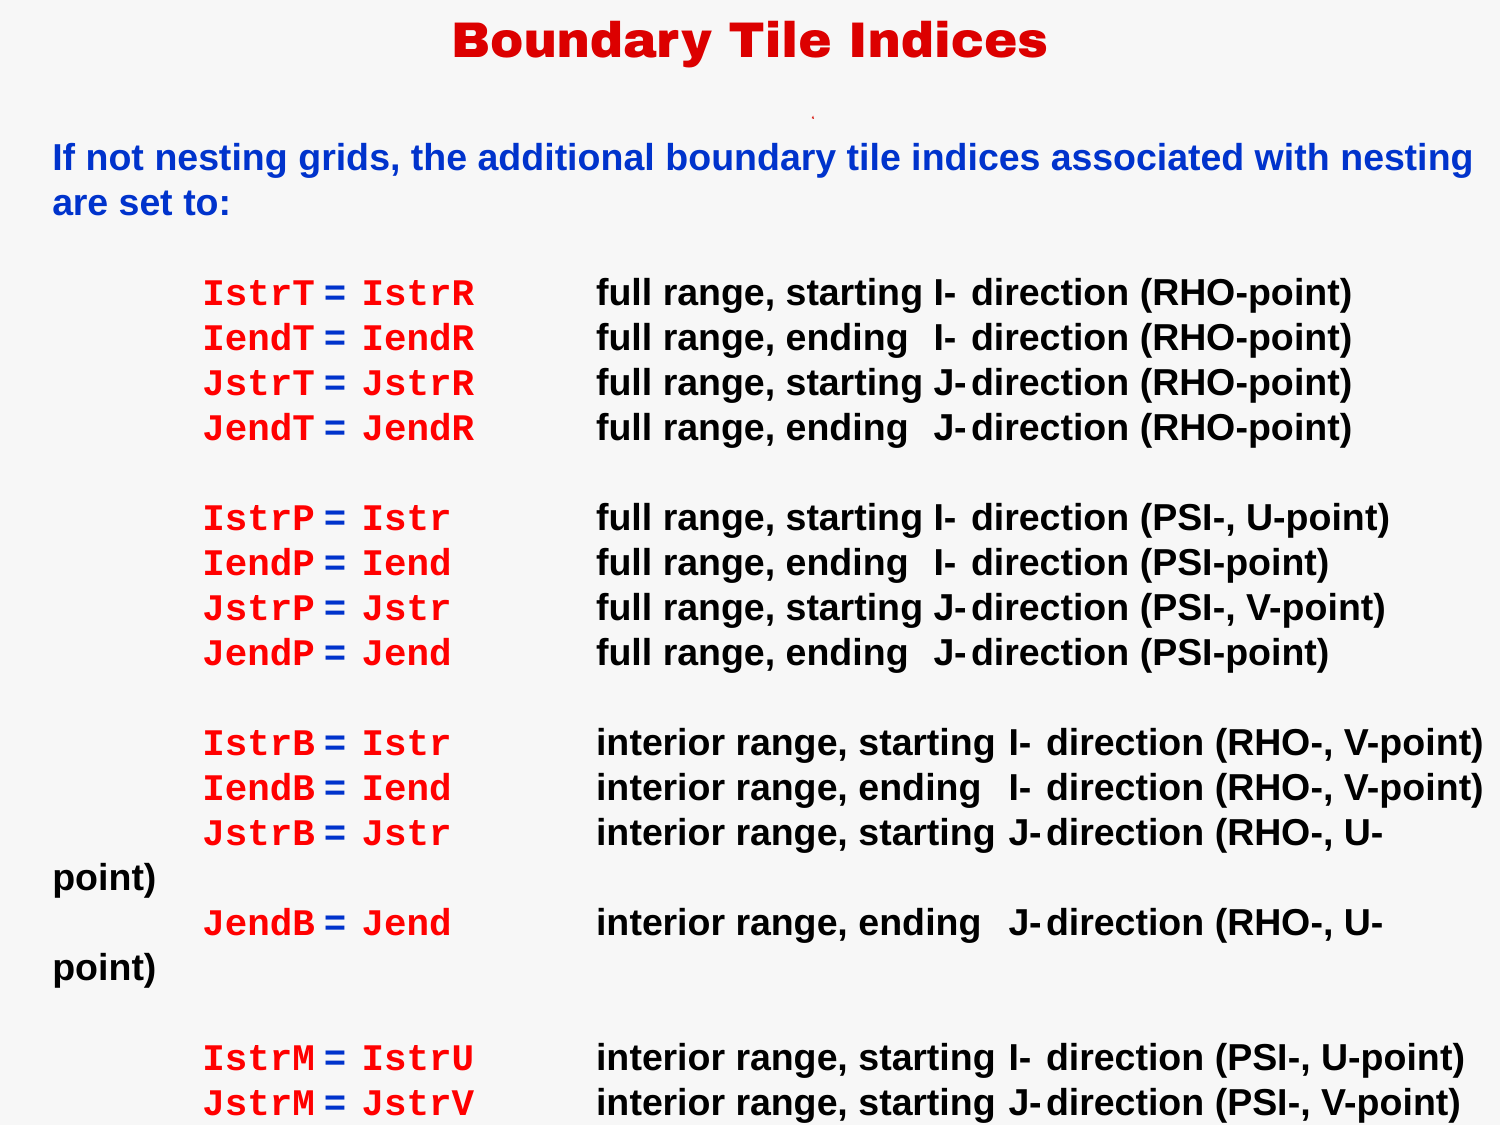

Boundary Tile Indices

If not nesting grids, the additional boundary tile indices associated with nesting are set to:

	IstrT	=	IstrR	full range, starting	I-	direction (RHO-point)
	IendT	=	IendR	full range, ending	I-	direction (RHO-point)
	JstrT	=	JstrR	full range, starting	J-	direction (RHO-point)
	JendT	=	JendR	full range, ending	J-	direction (RHO-point)

	IstrP	=	Istr	full range, starting	I-	direction (PSI-, U-point)
	IendP	=	Iend	full range, ending	I-	direction (PSI-point)
	JstrP	=	Jstr	full range, starting	J-	direction (PSI-, V-point)
	JendP	=	Jend	full range, ending	J-	direction (PSI-point)

	IstrB	=	Istr	interior range, starting	I-	direction (RHO-, V-point)
	IendB	=	Iend	interior range, ending	I-	direction (RHO-, V-point)
	JstrB	=	Jstr	interior range, starting	J-	direction (RHO-, U-point)
	JendB	=	Jend	interior range, ending	J-	direction (RHO-, U-point)

	IstrM	=	IstrU	interior range, starting	I-	direction (PSI-, U-point)
	JstrM	=	JstrV	interior range, starting	J-	direction (PSI-, V-point)